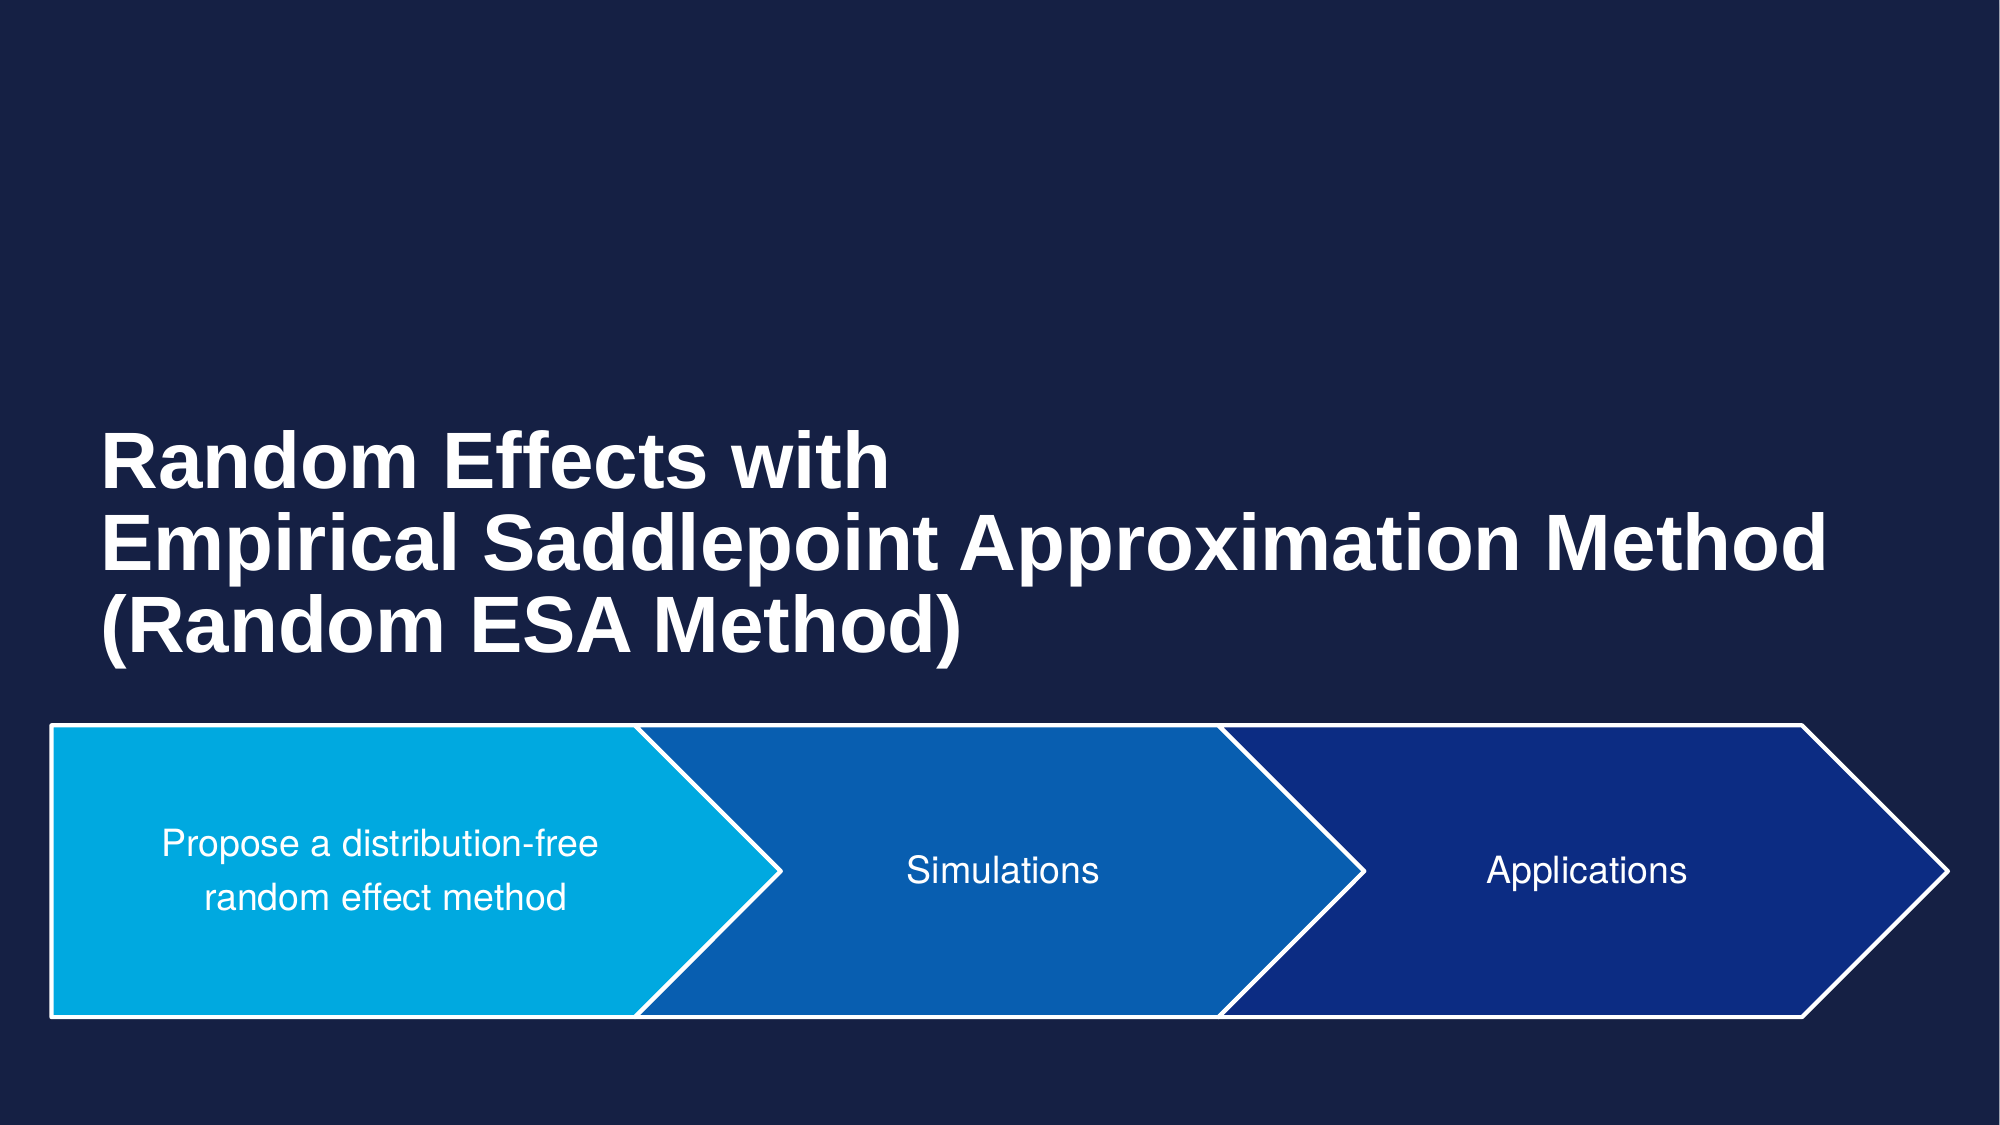

# Random Effects with Empirical Saddlepoint Approximation Method (Random ESA Method)
Propose a distribution-free
random effect method
Simulations
Applications